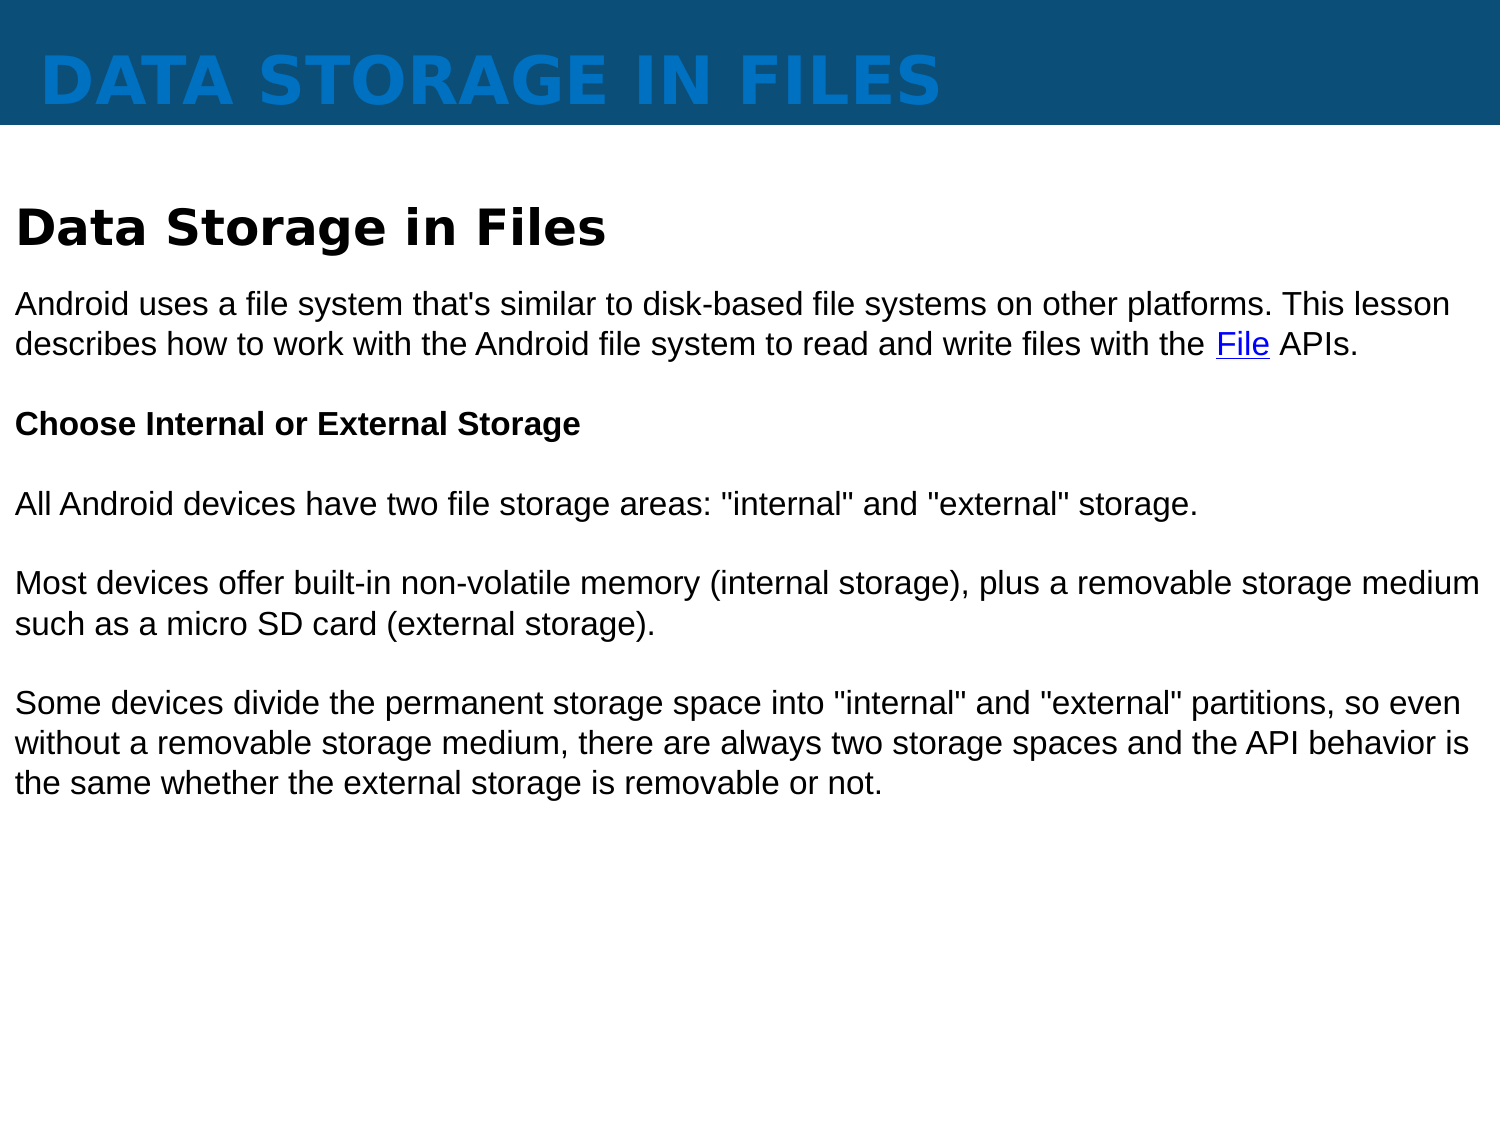

# DATA STORAGE IN FILES
Data Storage in Files
Android uses a file system that's similar to disk-based file systems on other platforms. This lesson describes how to work with the Android file system to read and write files with the File APIs.

Choose Internal or External Storage

All Android devices have two file storage areas: "internal" and "external" storage.

Most devices offer built-in non-volatile memory (internal storage), plus a removable storage medium such as a micro SD card (external storage).

Some devices divide the permanent storage space into "internal" and "external" partitions, so even without a removable storage medium, there are always two storage spaces and the API behavior is the same whether the external storage is removable or not.